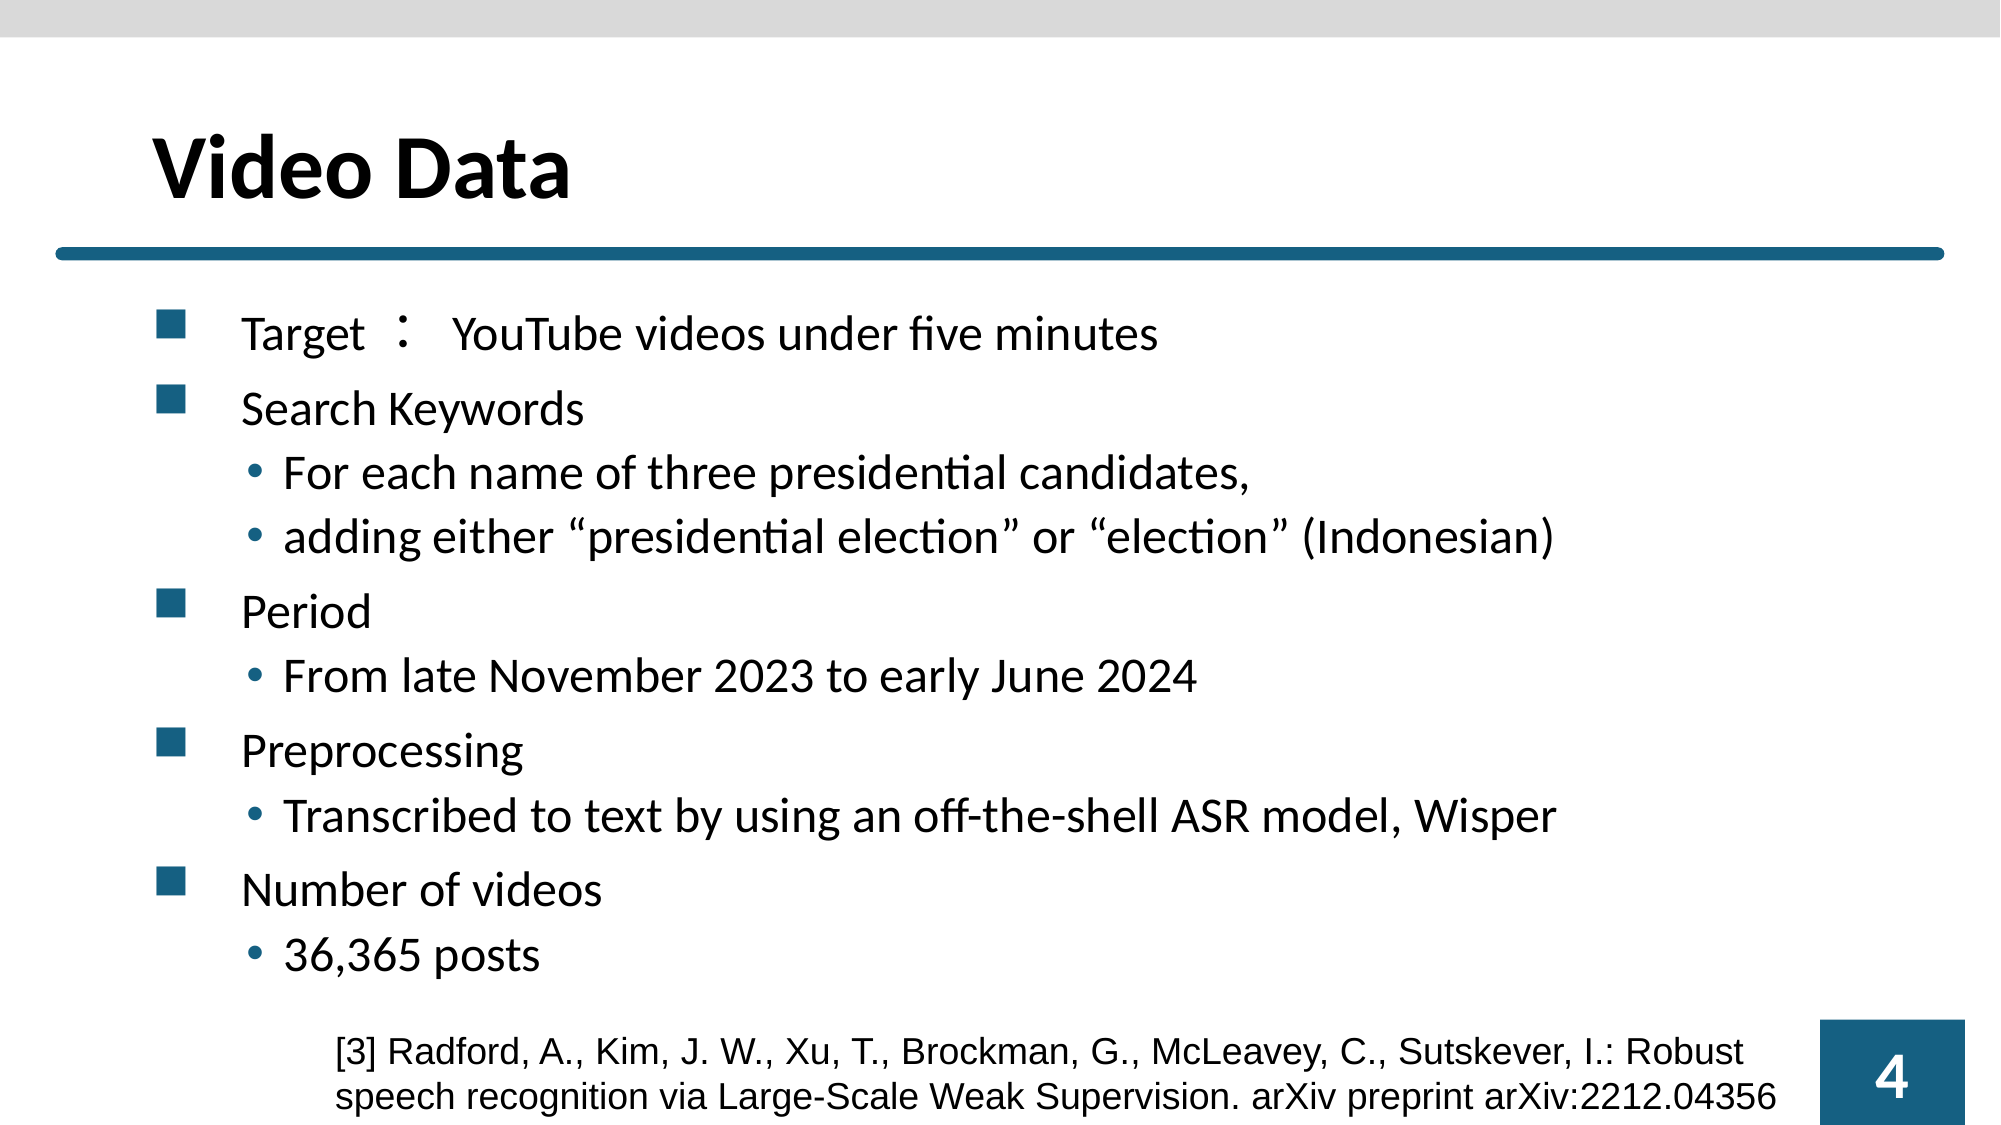

# Video Data

Target： YouTube videos under five minutes
Search Keywords
For each name of three presidential candidates,
adding either “presidential election” or “election” (Indonesian)
Period
From late November 2023 to early June 2024
Preprocessing
Transcribed to text by using an off-the-shell ASR model, Wisper
Number of videos
36,365 posts
[3] Radford, A., Kim, J. W., Xu, T., Brockman, G., McLeavey, C., Sutskever, I.: Robust speech recognition via Large-Scale Weak Supervision. arXiv preprint arXiv:2212.04356 (2022)
4